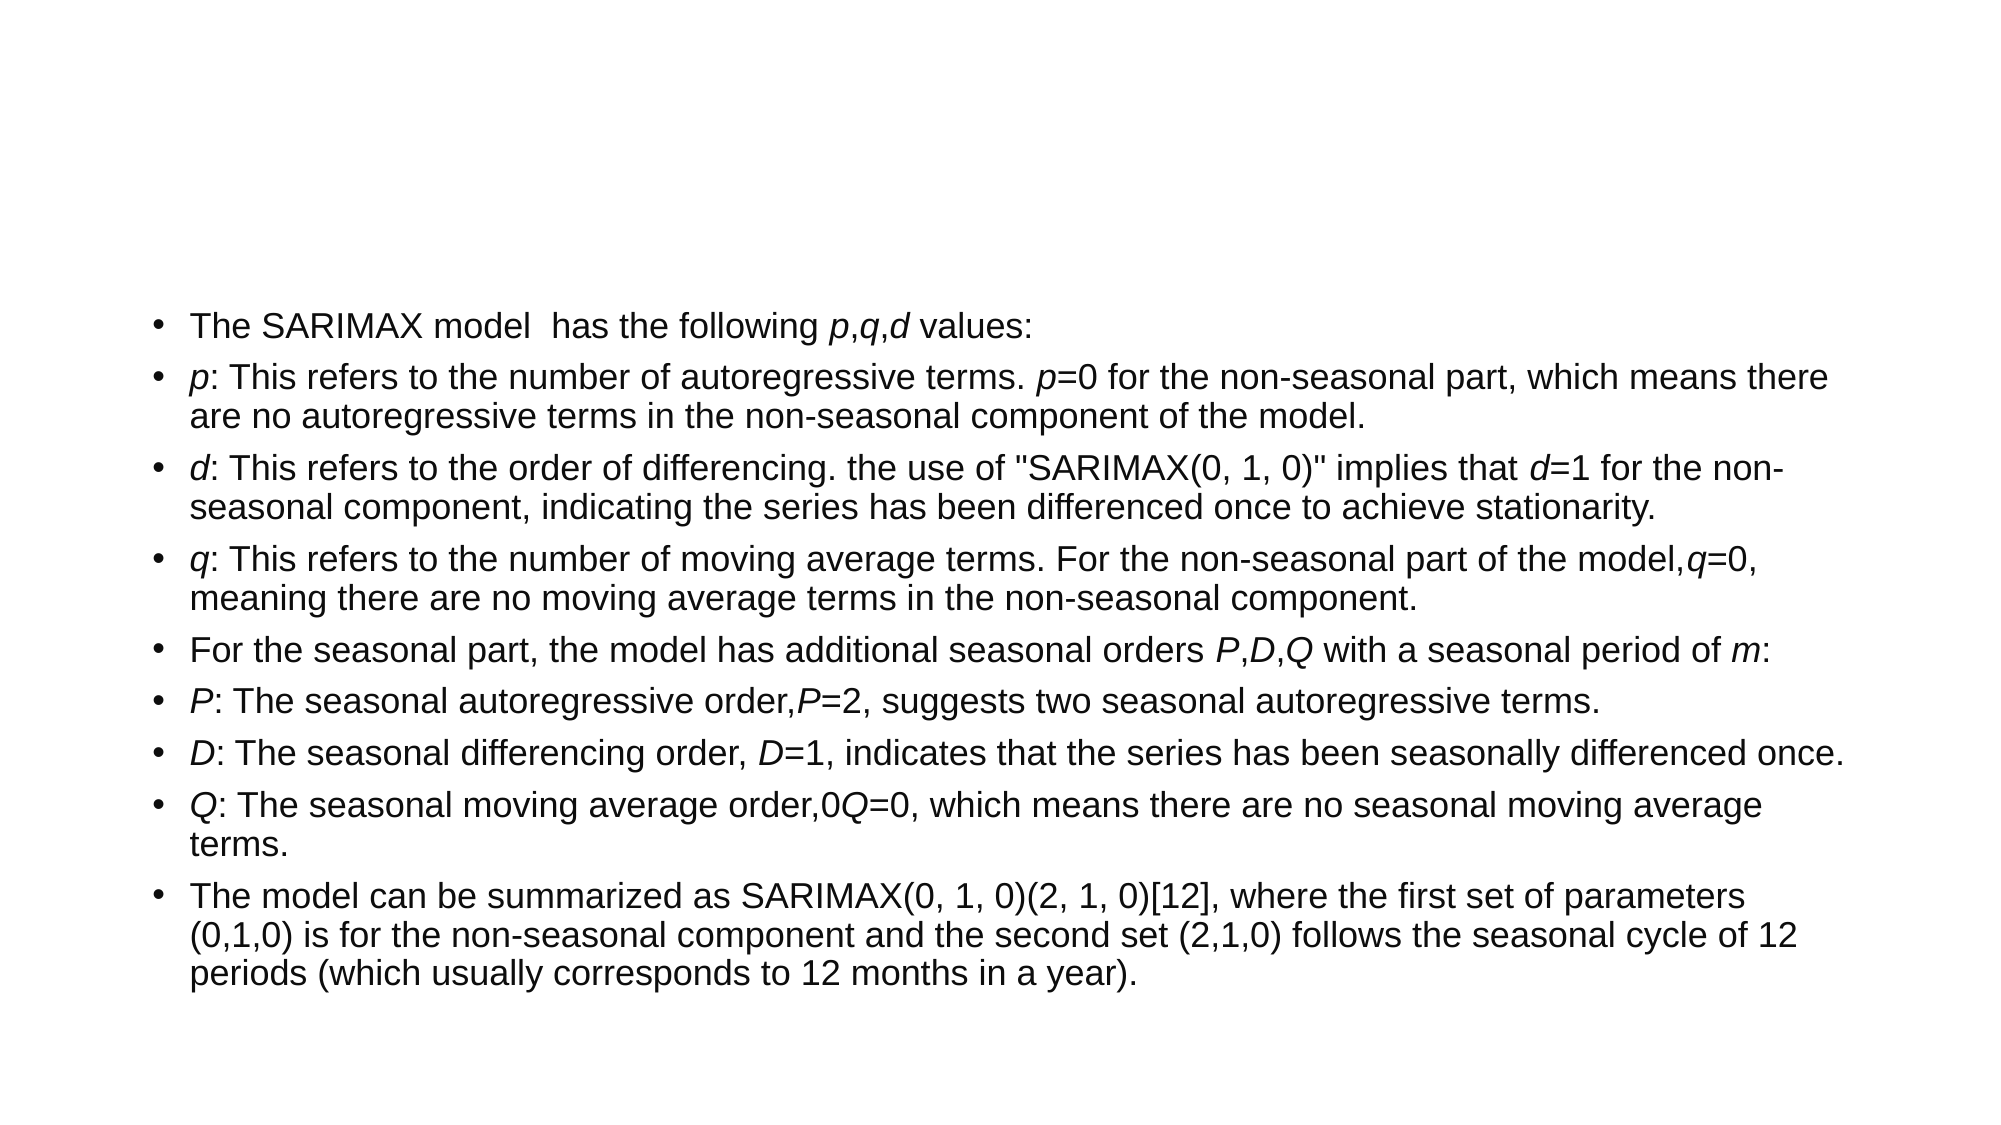

#
The SARIMAX model  has the following p,q,d values:
p: This refers to the number of autoregressive terms. p=0 for the non-seasonal part, which means there are no autoregressive terms in the non-seasonal component of the model.
d: This refers to the order of differencing. the use of "SARIMAX(0, 1, 0)" implies that d=1 for the non-seasonal component, indicating the series has been differenced once to achieve stationarity.
q: This refers to the number of moving average terms. For the non-seasonal part of the model,q=0, meaning there are no moving average terms in the non-seasonal component.
For the seasonal part, the model has additional seasonal orders P,D,Q with a seasonal period of m:
P: The seasonal autoregressive order,P=2, suggests two seasonal autoregressive terms.
D: The seasonal differencing order, D=1, indicates that the series has been seasonally differenced once.
Q: The seasonal moving average order,0Q=0, which means there are no seasonal moving average terms.
The model can be summarized as SARIMAX(0, 1, 0)(2, 1, 0)[12], where the first set of parameters (0,1,0) is for the non-seasonal component and the second set (2,1,0) follows the seasonal cycle of 12 periods (which usually corresponds to 12 months in a year).